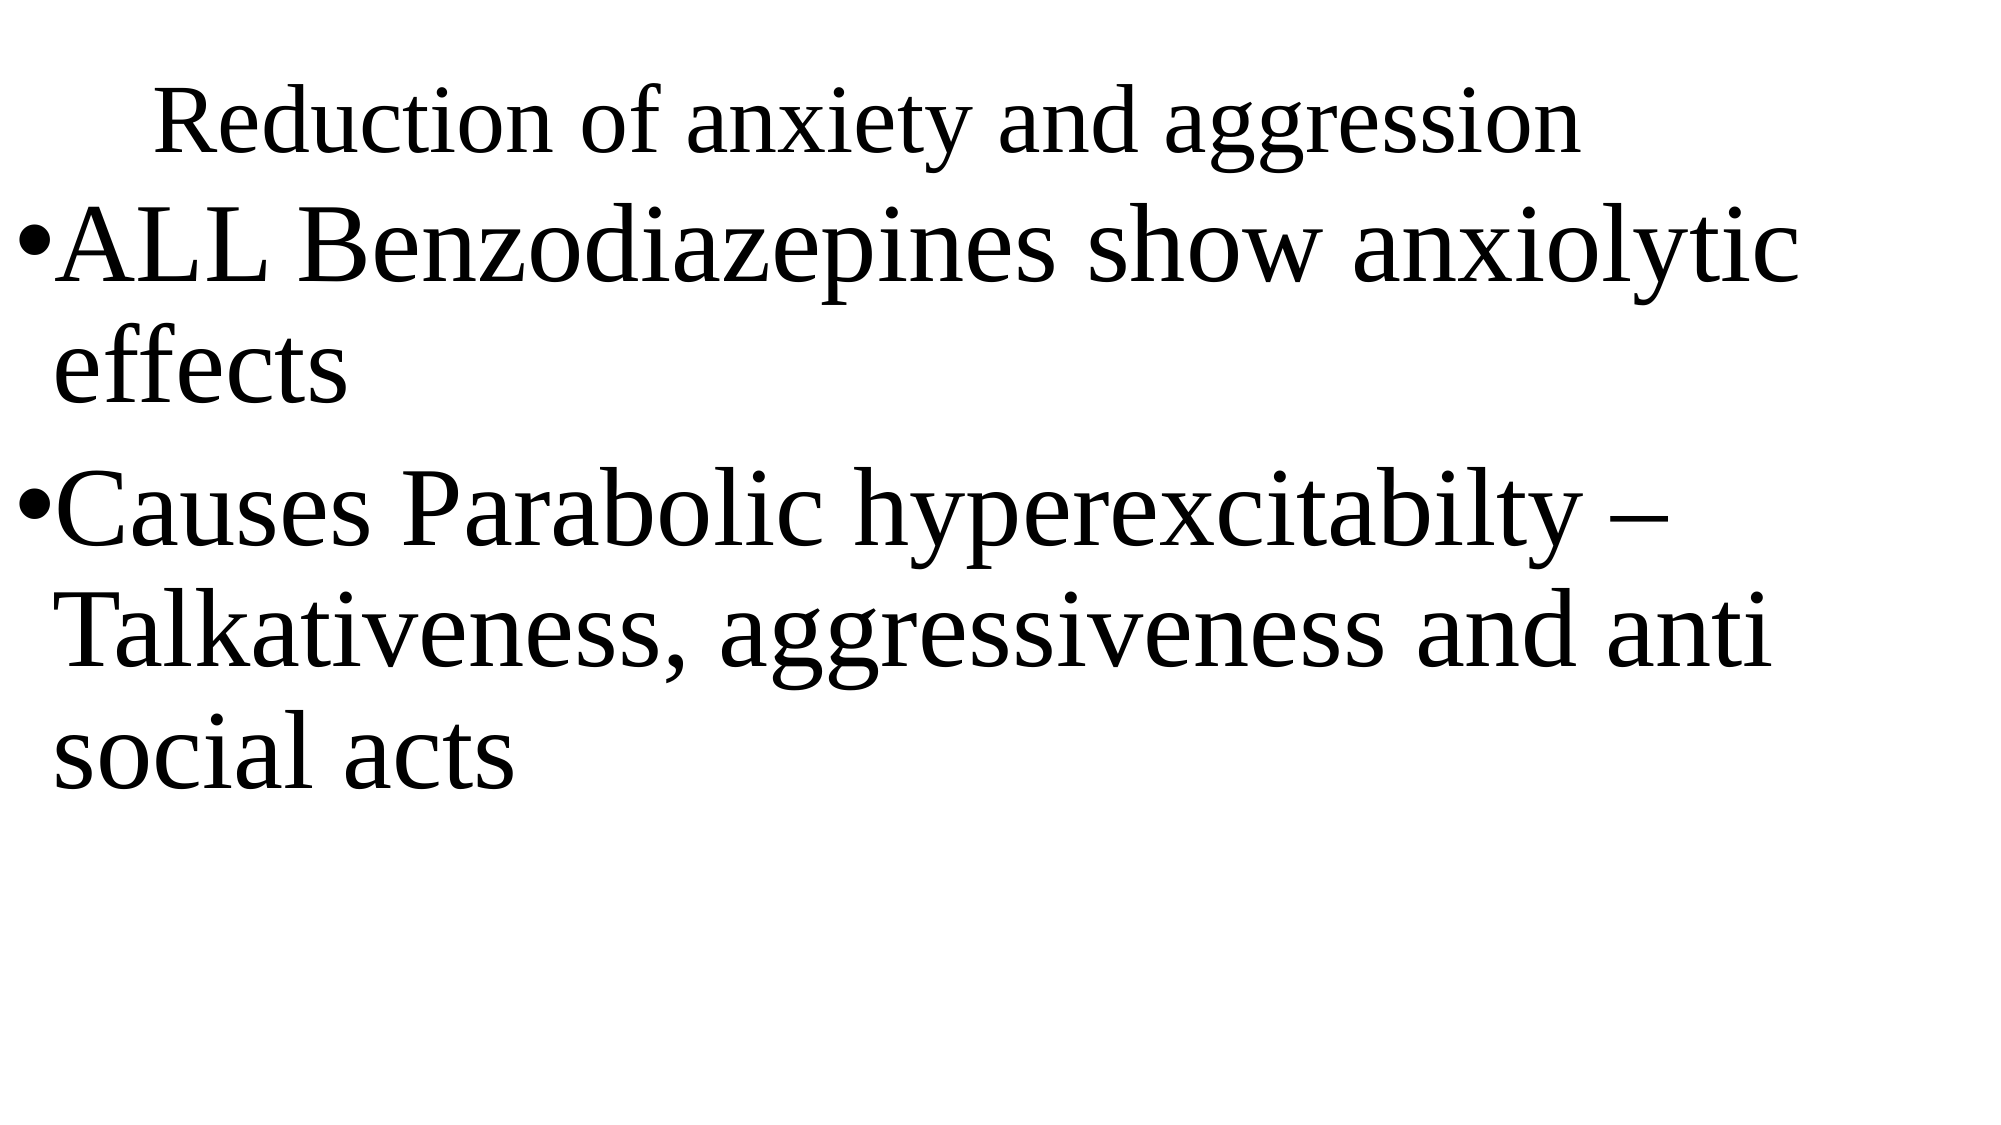

# Reduction of anxiety and aggression
ALL Benzodiazepines show anxiolytic effects
Causes Parabolic hyperexcitabilty – Talkativeness, aggressiveness and anti social acts